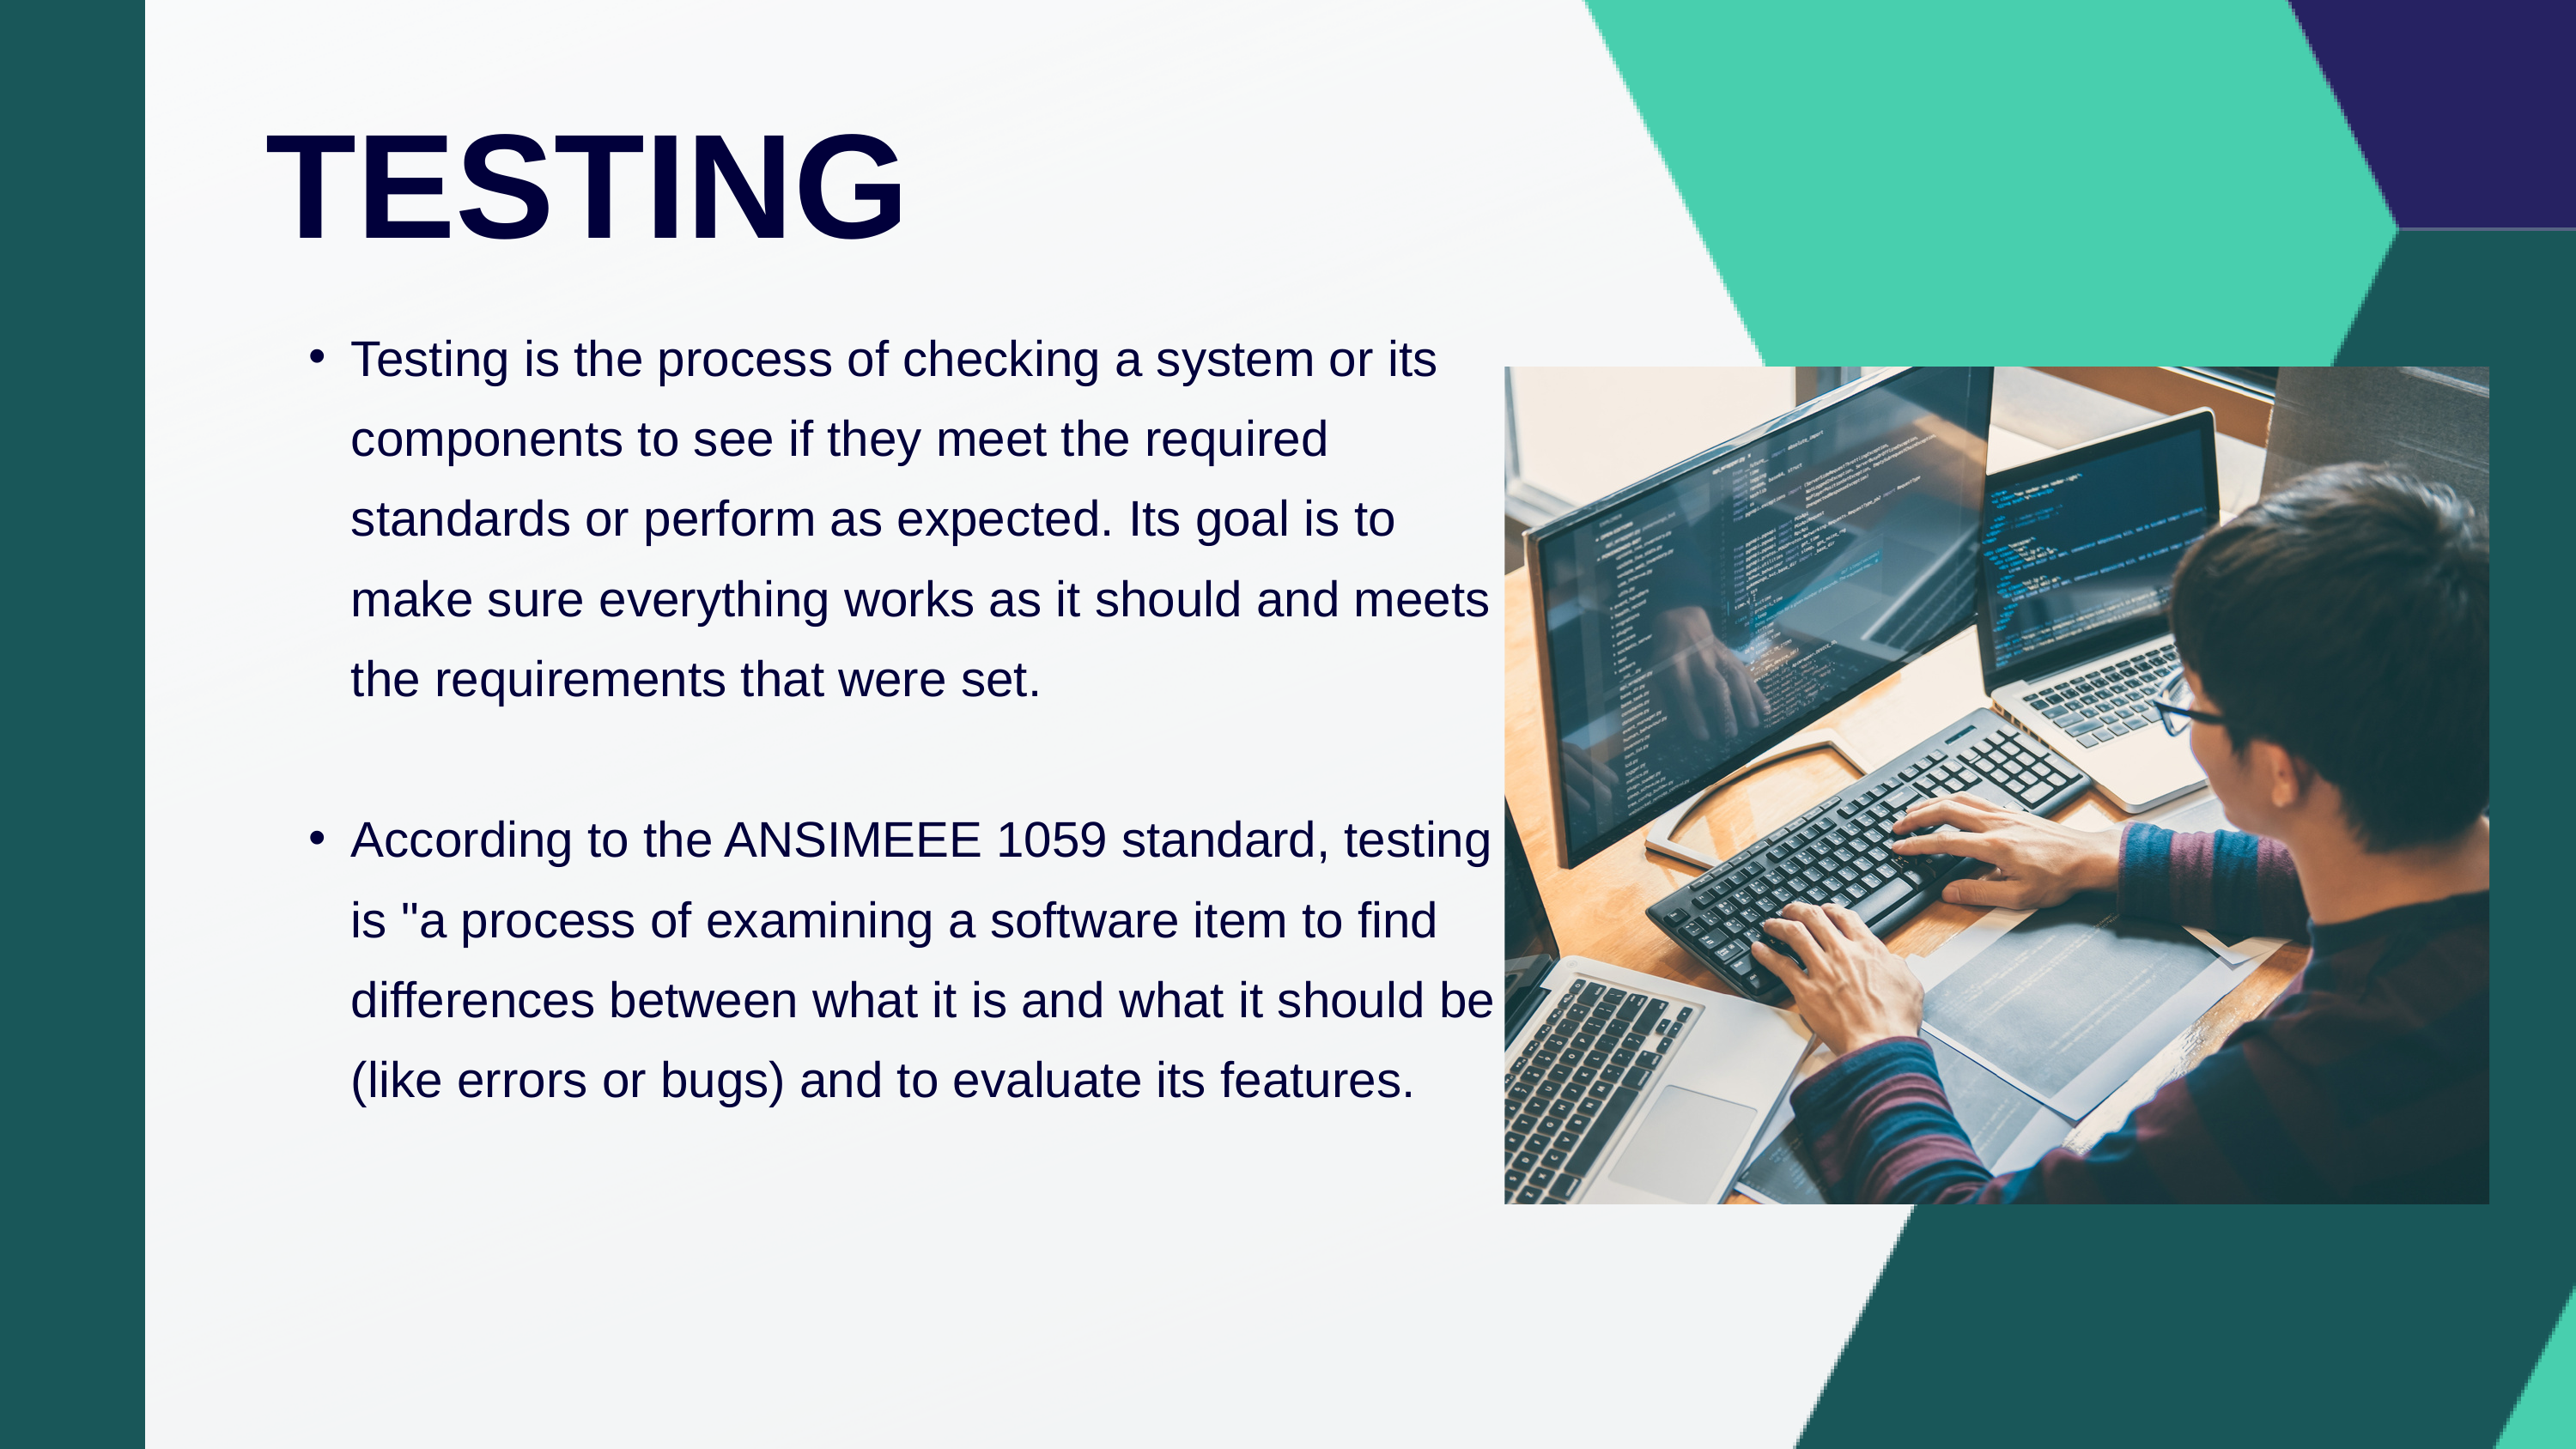

TESTING
Testing is the process of checking a system or its components to see if they meet the required standards or perform as expected. Its goal is to make sure everything works as it should and meets the requirements that were set.

According to the ANSIMEEE 1059 standard, testing is "a process of examining a software item to find differences between what it is and what it should be (like errors or bugs) and to evaluate its features.